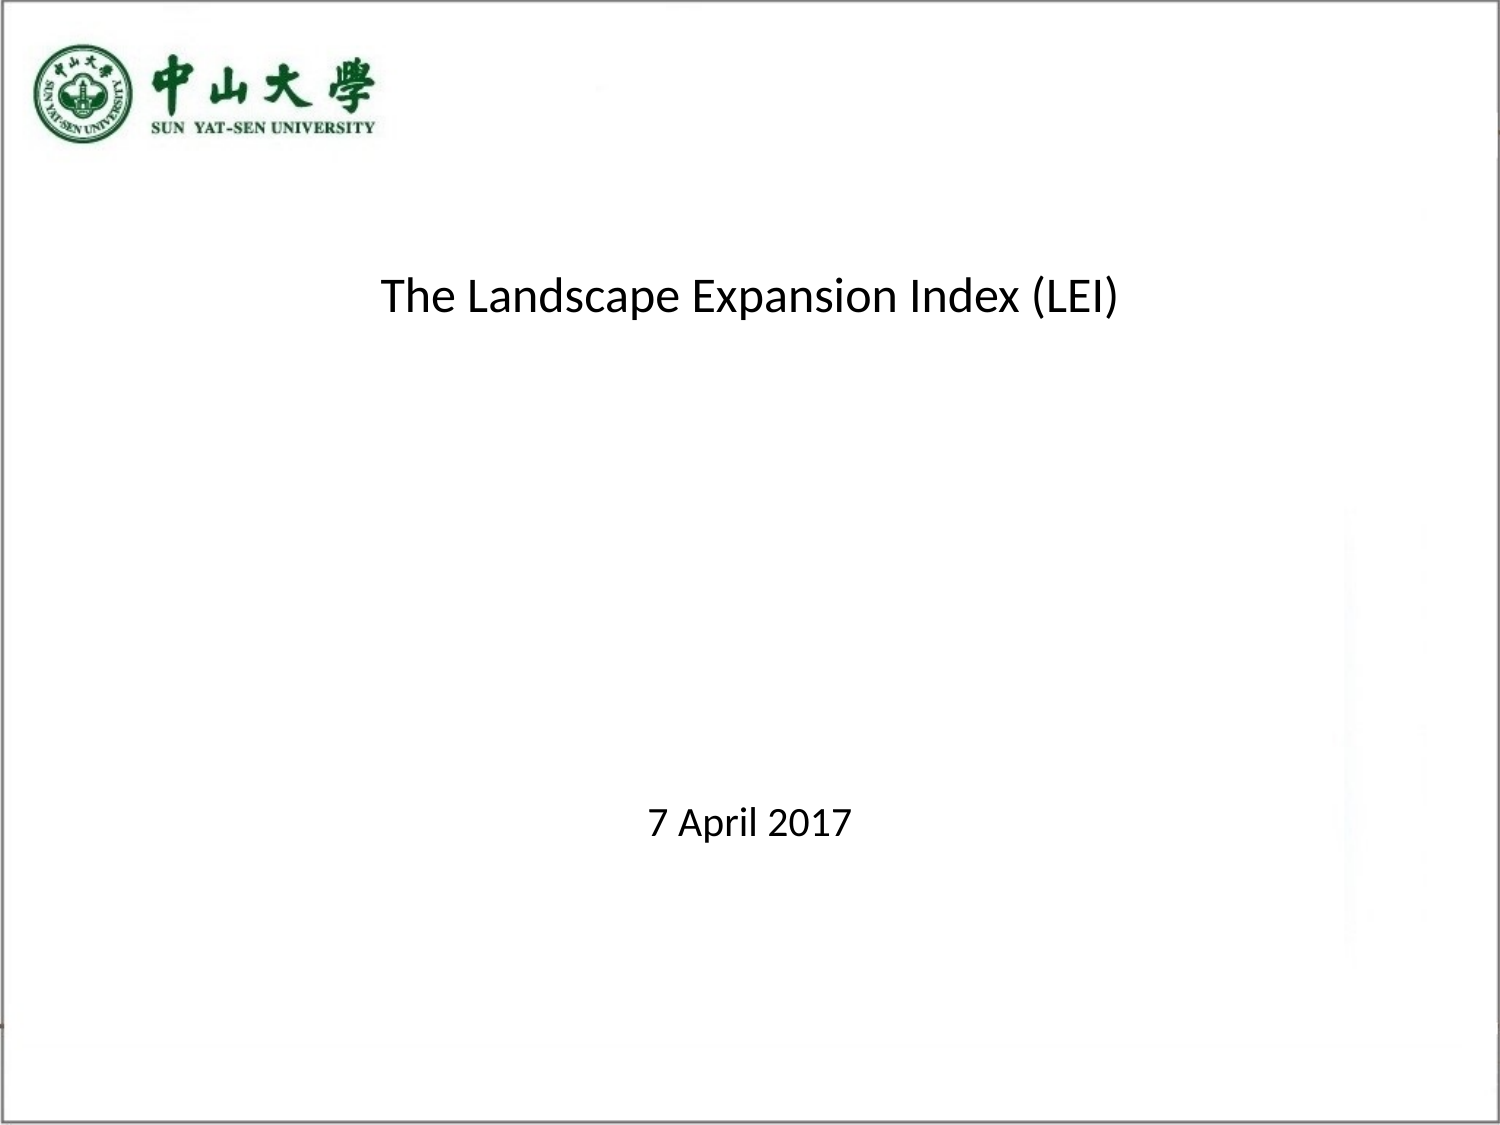

The Landscape Expansion Index (LEI)

7 April 2017